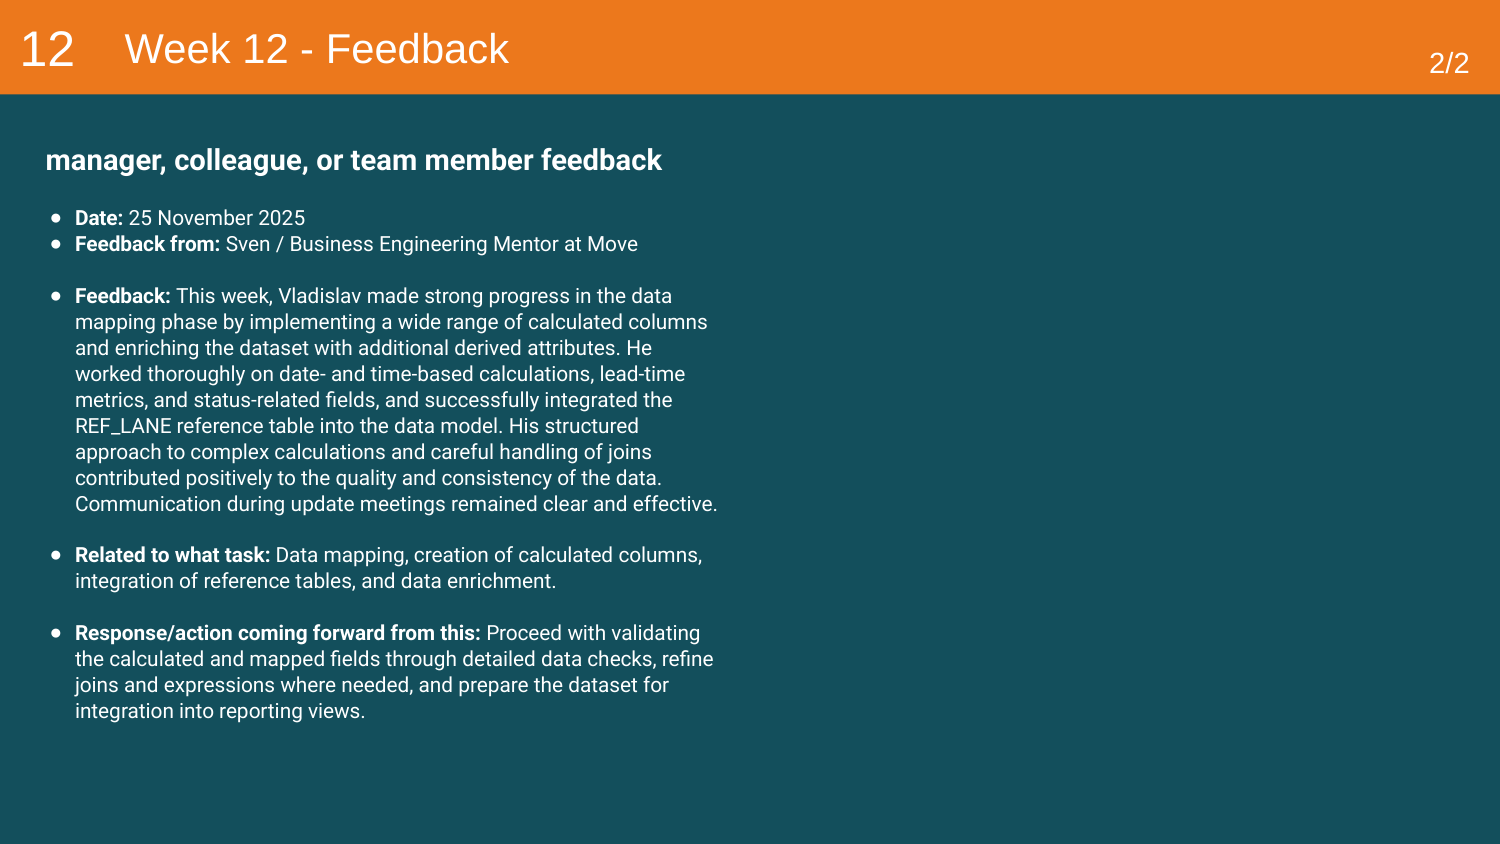

12
# Week 12 - Feedback
2/2
manager, colleague, or team member feedback
Date: 25 November 2025
Feedback from: Sven / Business Engineering Mentor at Move

Feedback: This week, Vladislav made strong progress in the data mapping phase by implementing a wide range of calculated columns and enriching the dataset with additional derived attributes. He worked thoroughly on date- and time-based calculations, lead-time metrics, and status-related fields, and successfully integrated the REF_LANE reference table into the data model. His structured approach to complex calculations and careful handling of joins contributed positively to the quality and consistency of the data. Communication during update meetings remained clear and effective.

Related to what task: Data mapping, creation of calculated columns, integration of reference tables, and data enrichment.

Response/action coming forward from this: Proceed with validating the calculated and mapped fields through detailed data checks, refine joins and expressions where needed, and prepare the dataset for integration into reporting views.